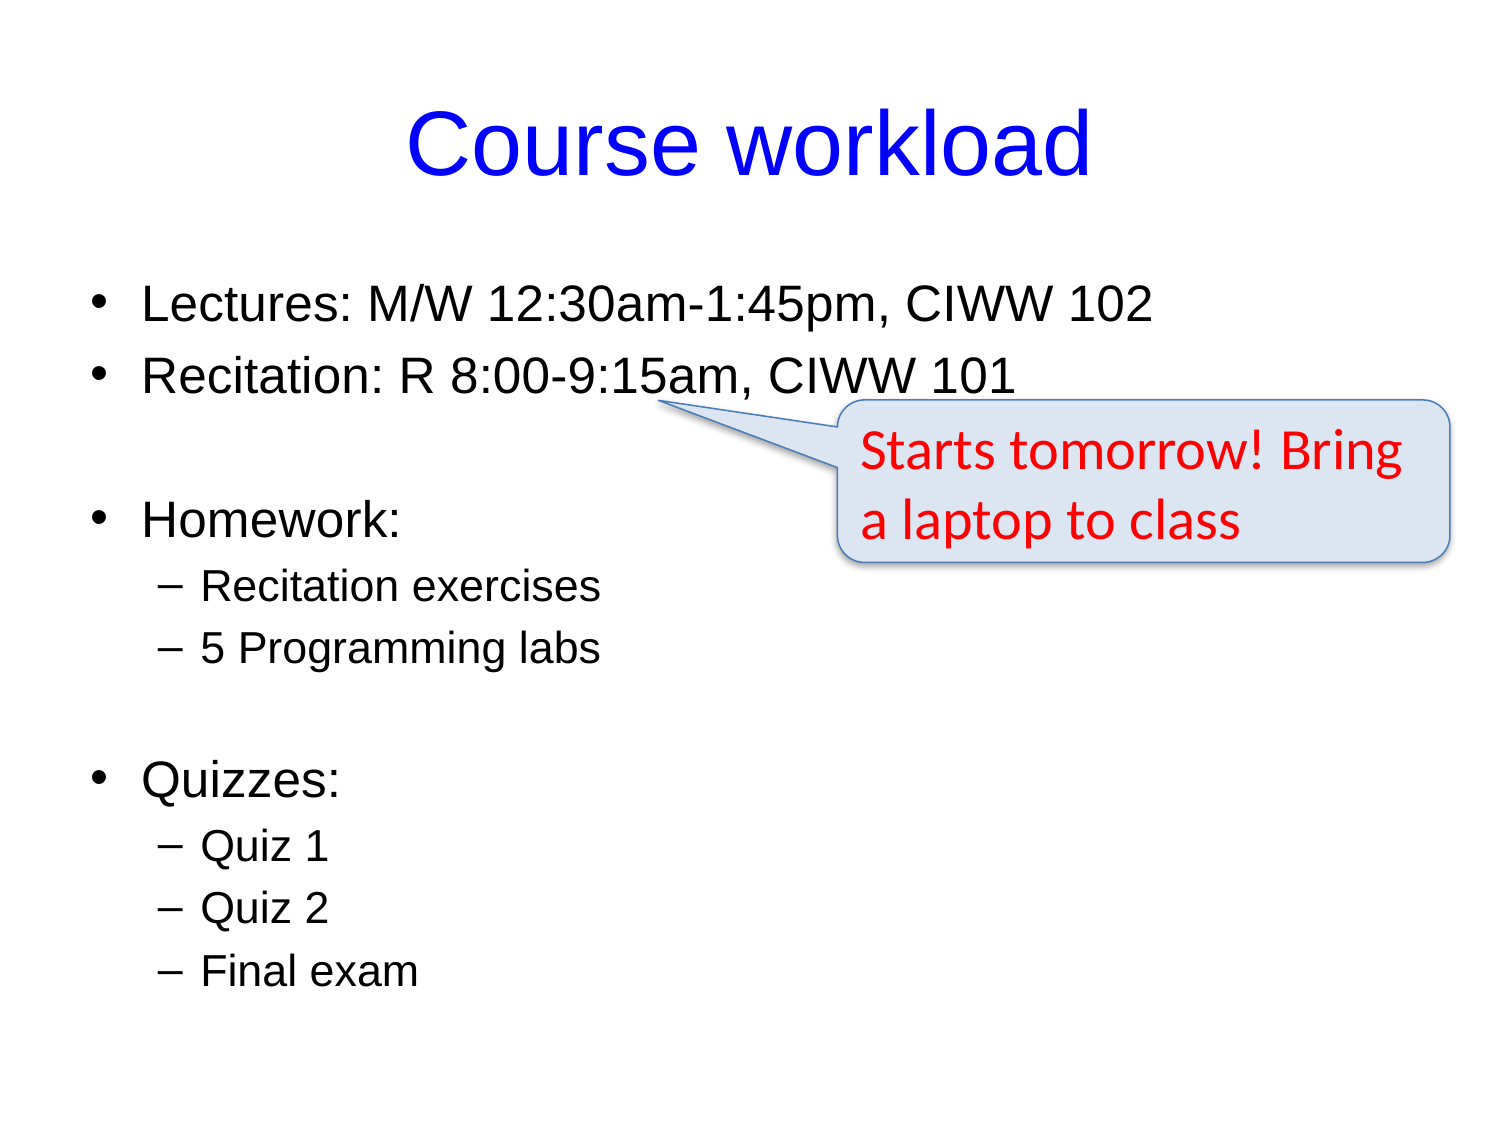

# Course workload
Lectures: M/W 12:30am-1:45pm, CIWW 102
Recitation: R 8:00-9:15am, CIWW 101

Homework:
Recitation exercises
5 Programming labs

Quizzes:
Quiz 1
Quiz 2
Final exam
Starts tomorrow! Bring a laptop to class